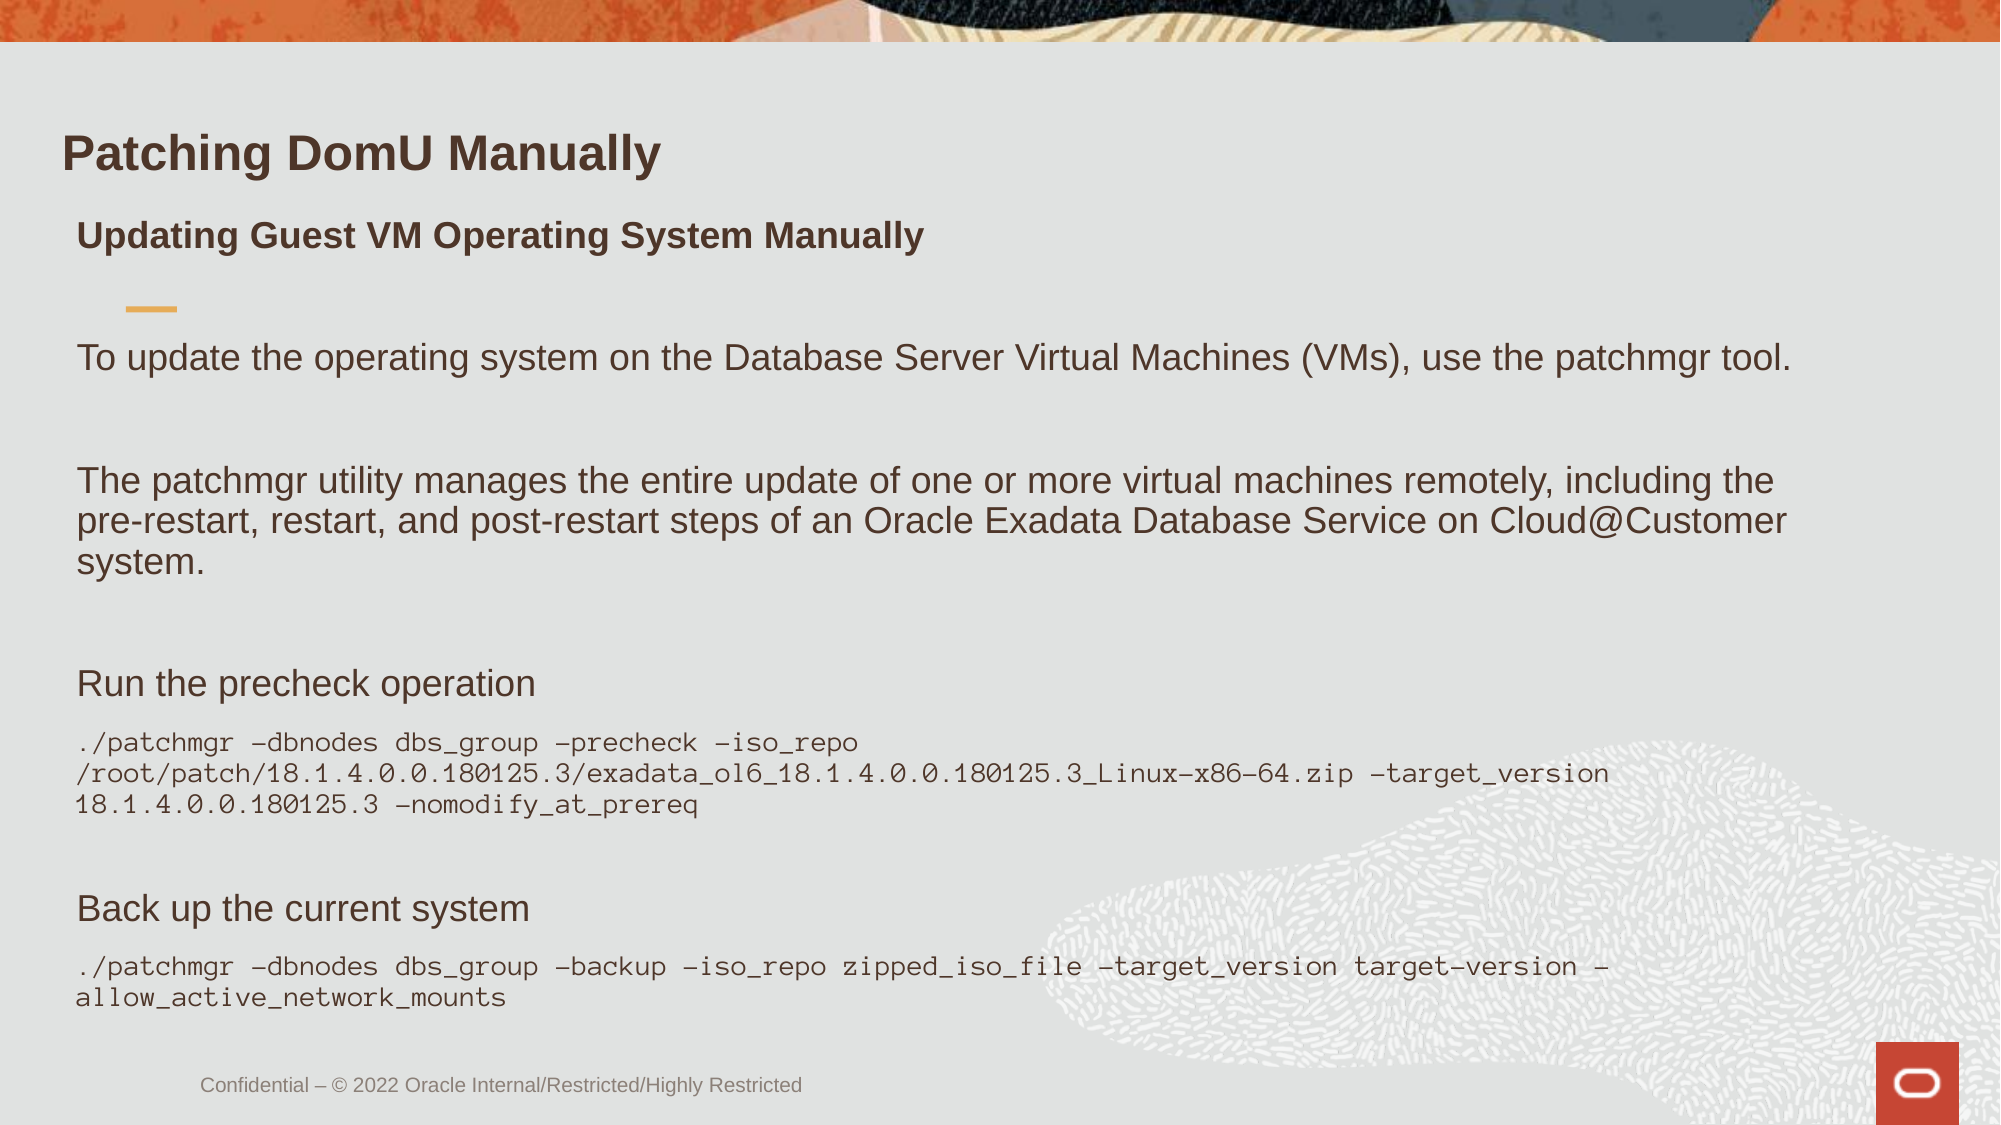

# Patching DomU Manually

Updating Guest VM Operating System Manually

To update the operating system on the Database Server Virtual Machines (VMs), use the patchmgr tool.

The patchmgr utility manages the entire update of one or more virtual machines remotely, including the pre-restart, restart, and post-restart steps of an Oracle Exadata Database Service on Cloud@Customer system.

Run the precheck operation
./patchmgr -dbnodes dbs_group -precheck -iso_repo /root/patch/18.1.4.0.0.180125.3/exadata_ol6_18.1.4.0.0.180125.3_Linux-x86-64.zip -target_version 18.1.4.0.0.180125.3 -nomodify_at_prereq

Back up the current system
./patchmgr -dbnodes dbs_group -backup -iso_repo zipped_iso_file -target_version target-version -allow_active_network_mounts

Confidential – © 2022 Oracle Internal/Restricted/Highly Restricted